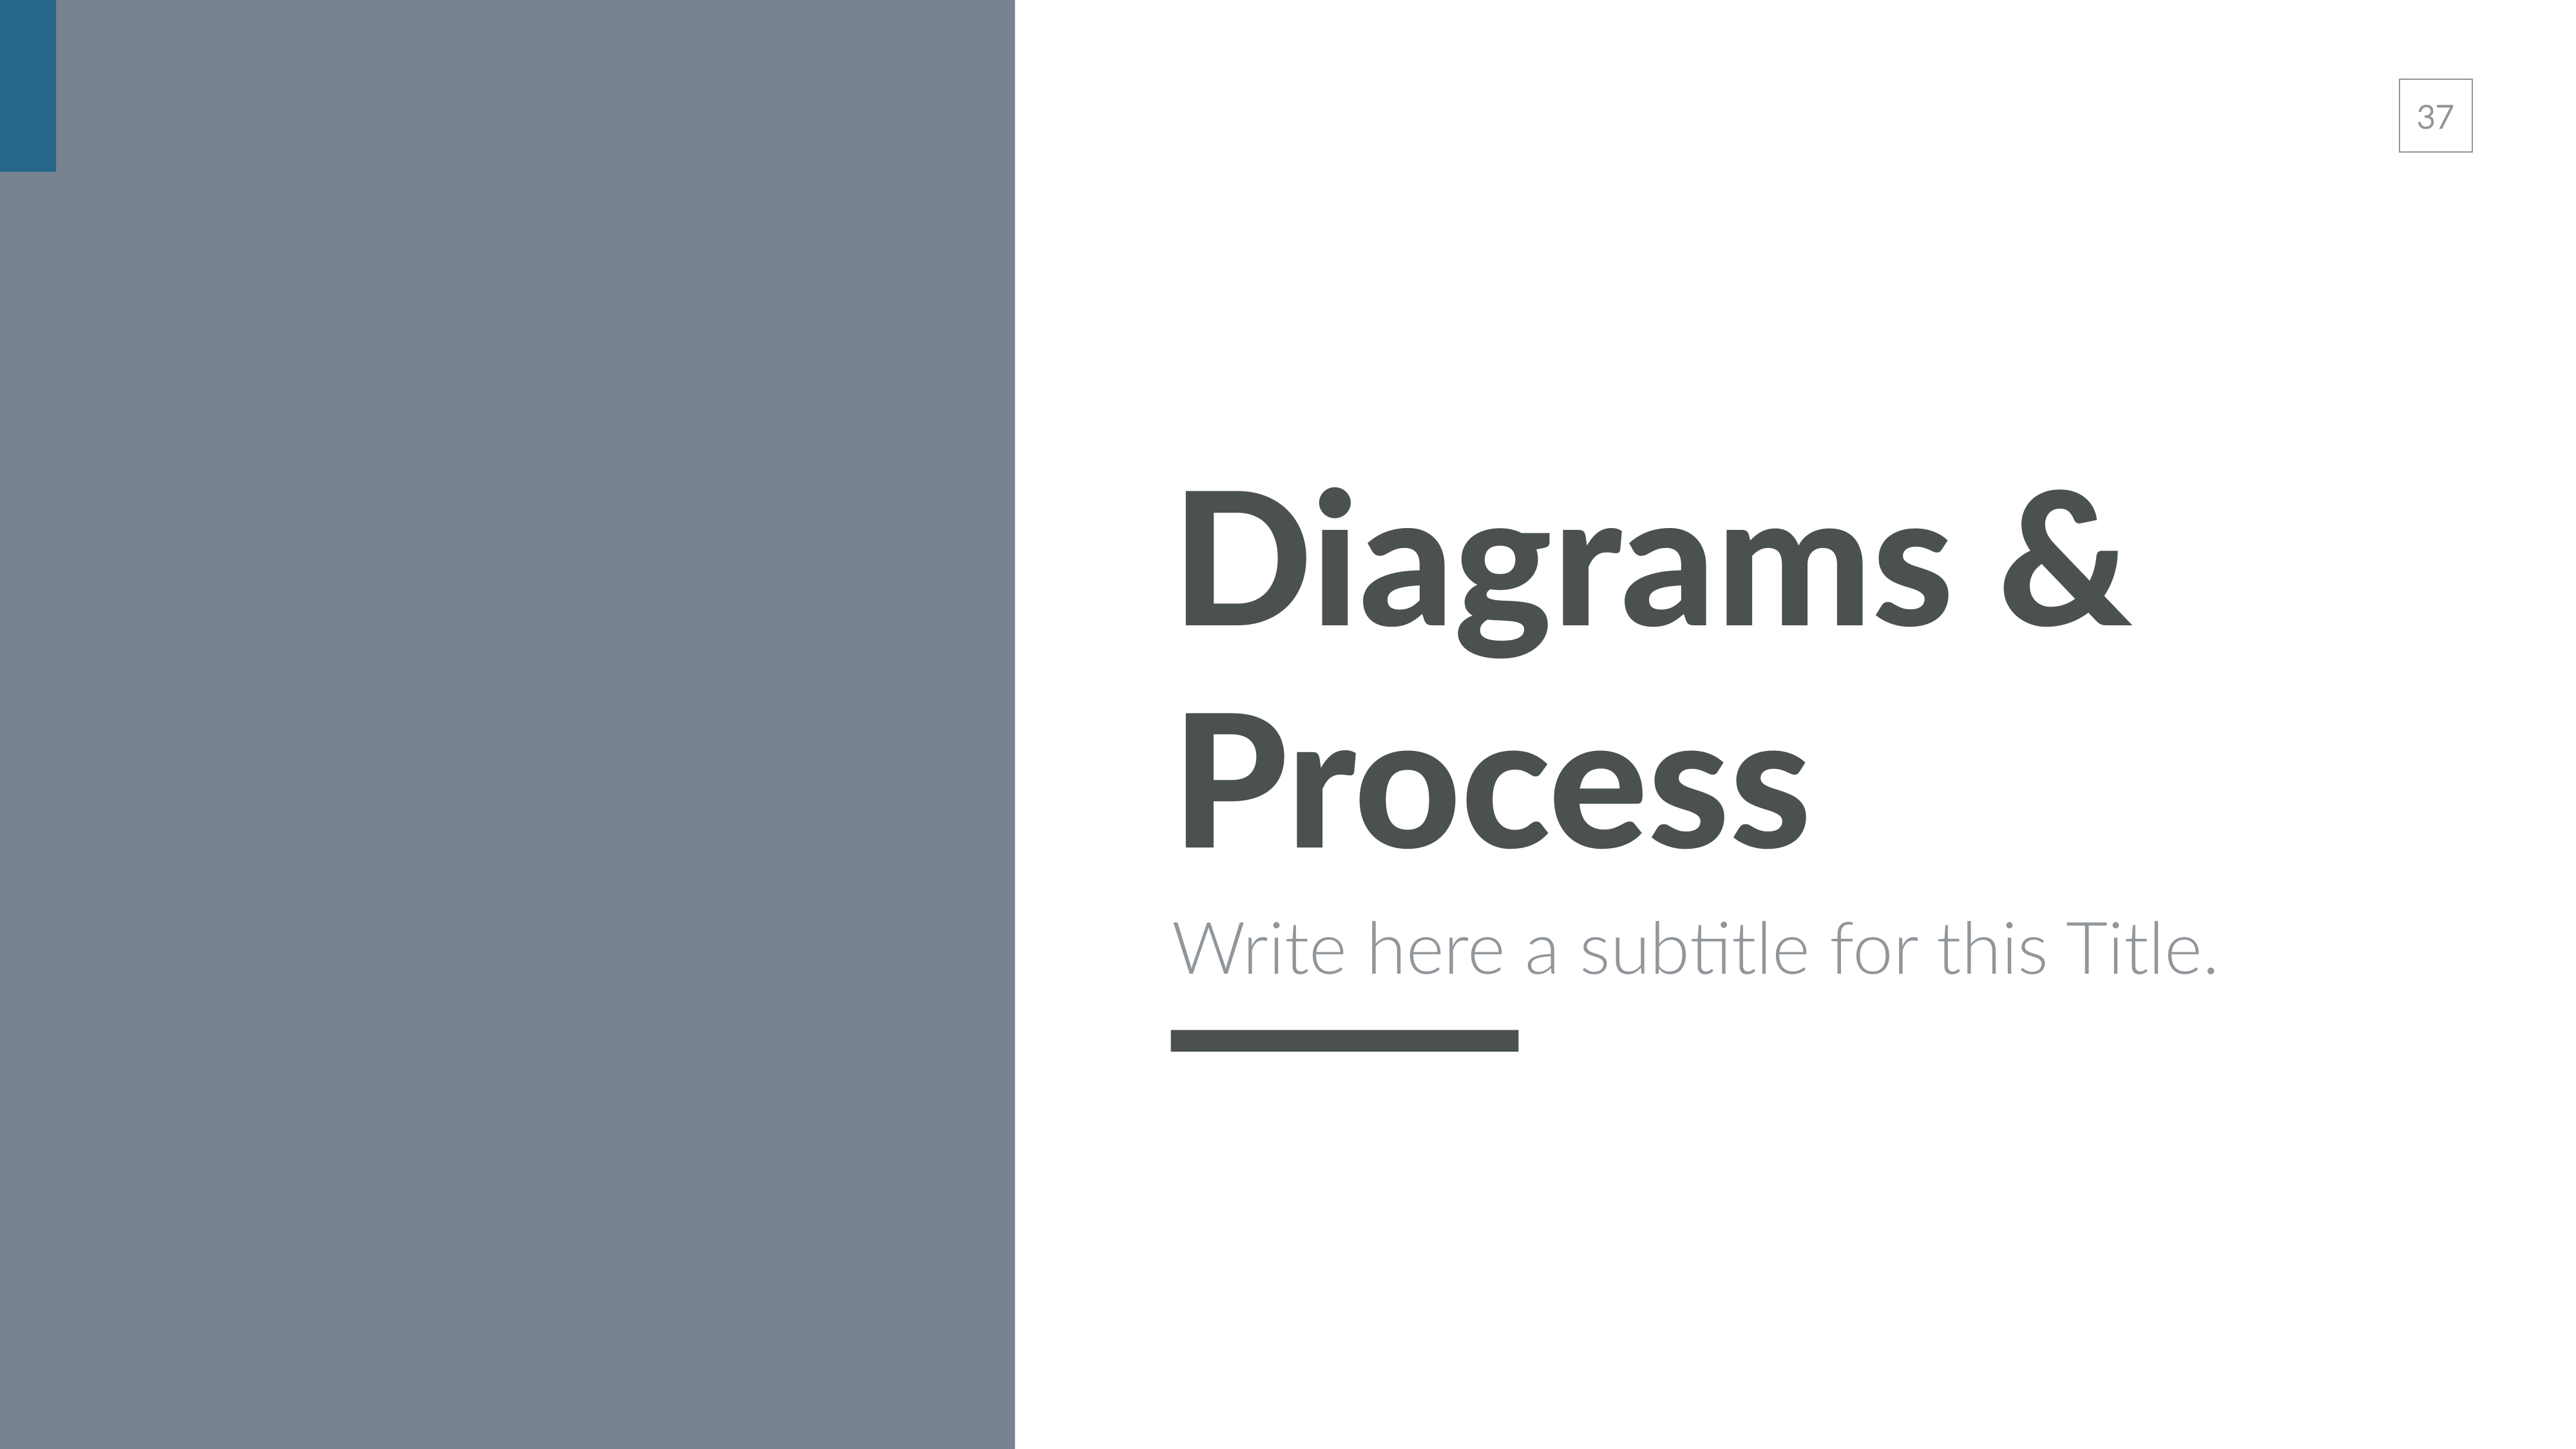

Diagrams & Process
Write here a subtitle for this Title.